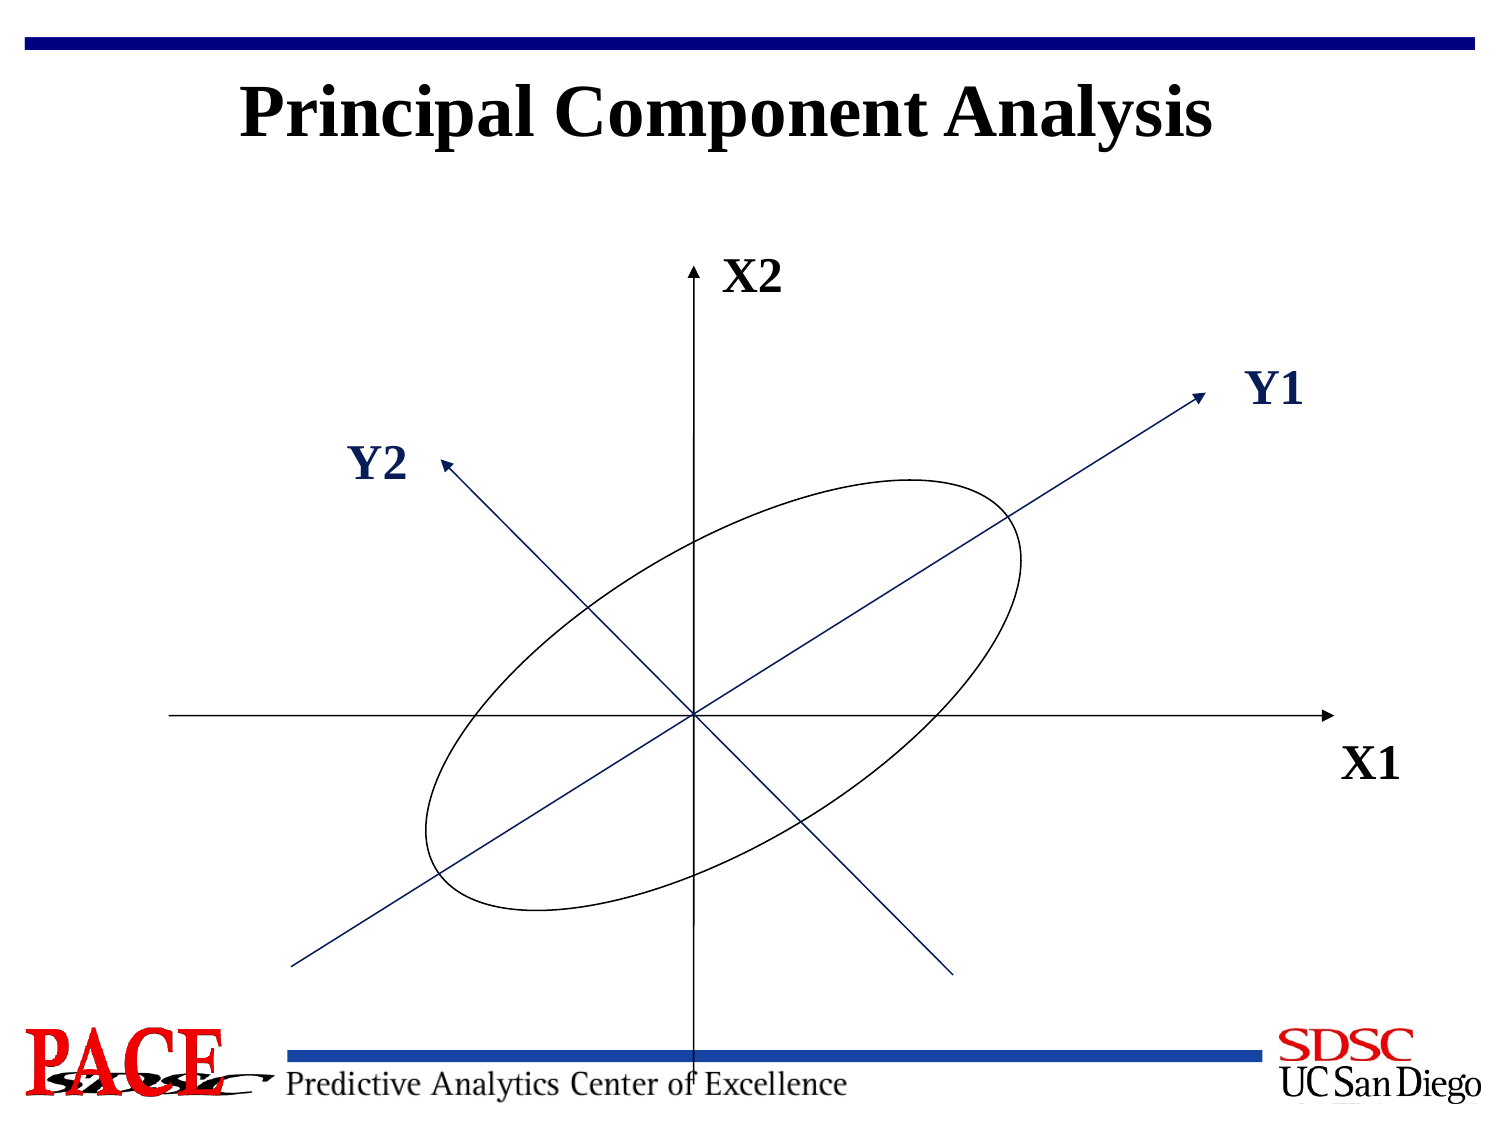

Principal Component Analysis
X2

Y1
Y2

X1